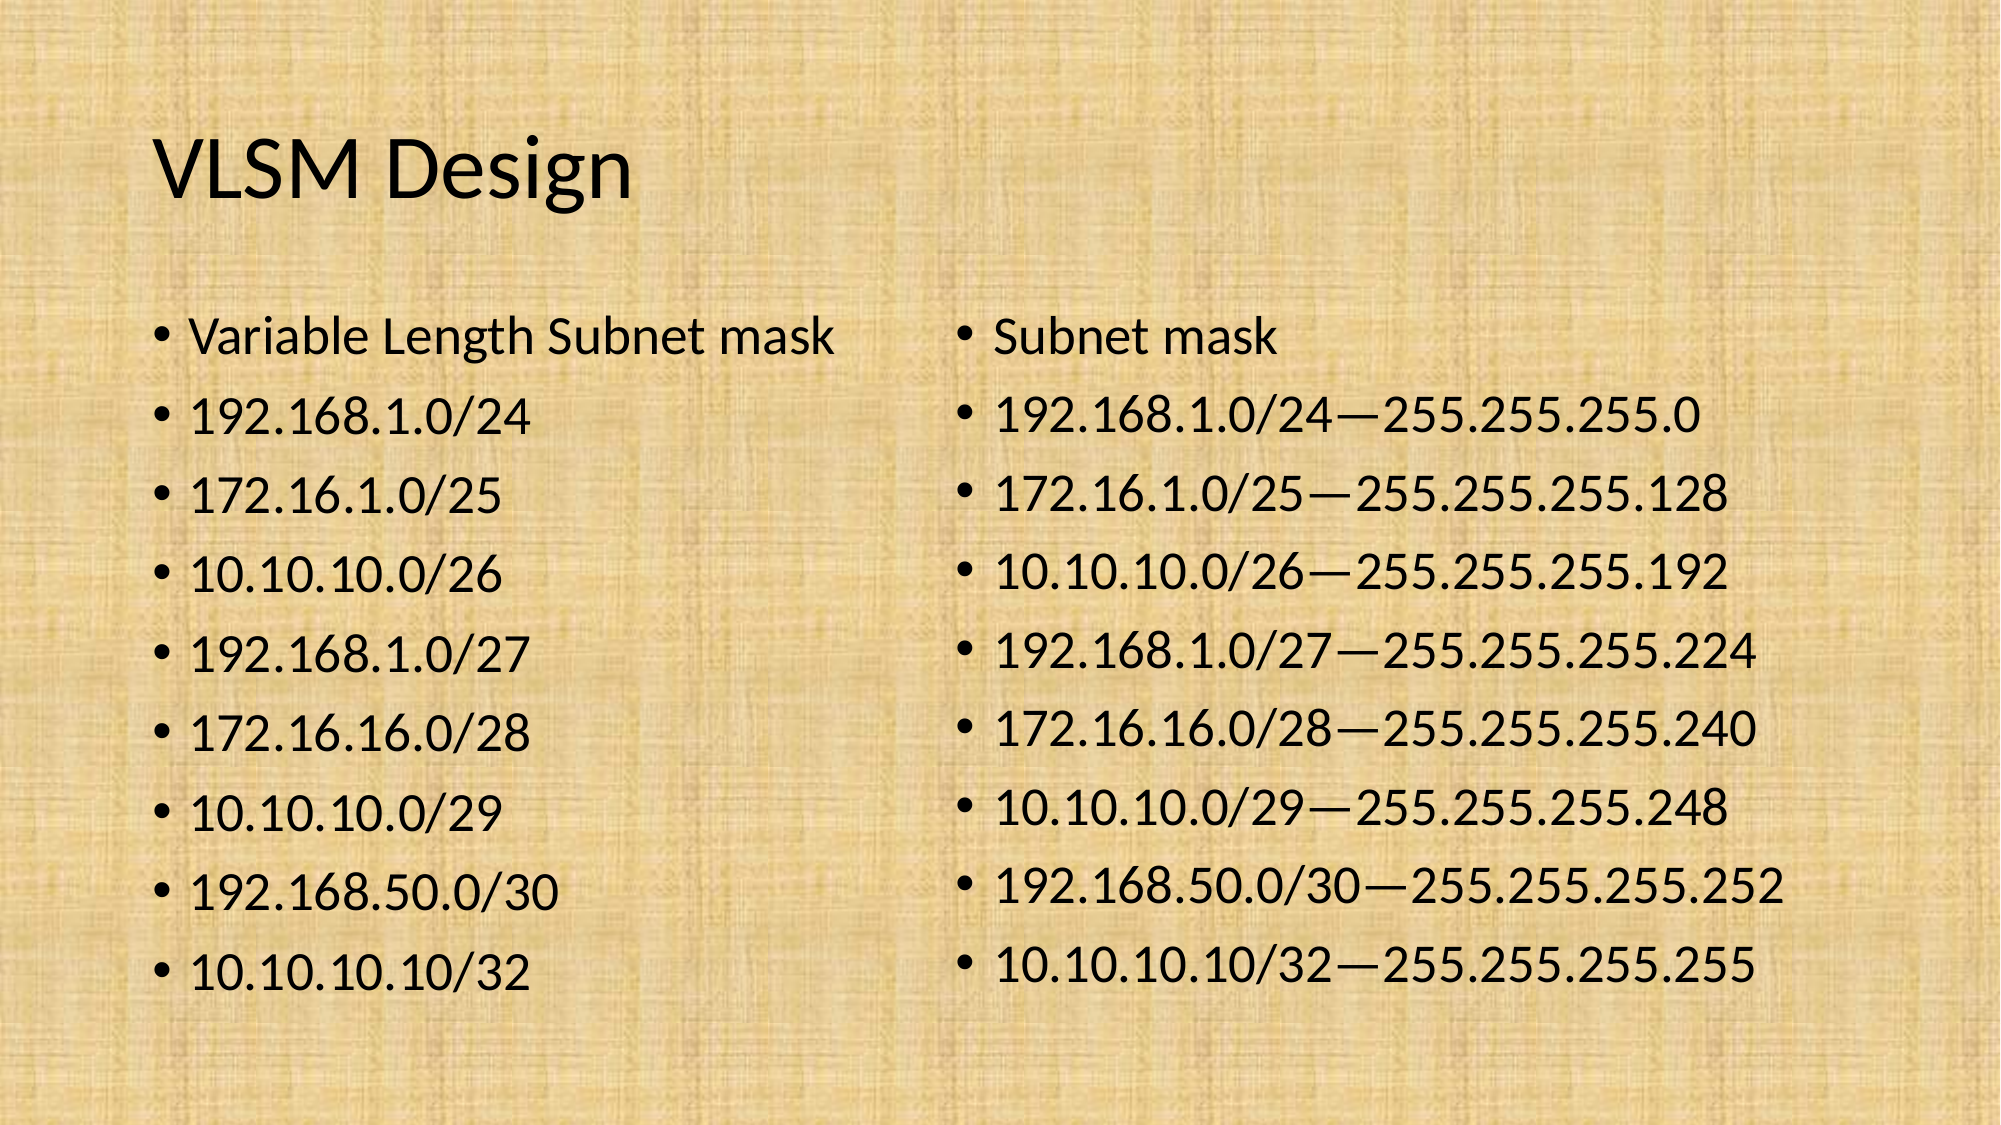

# VLSM Design
Variable Length Subnet mask
192.168.1.0/24
172.16.1.0/25
10.10.10.0/26
192.168.1.0/27
172.16.16.0/28
10.10.10.0/29
192.168.50.0/30
10.10.10.10/32
Subnet mask
192.168.1.0/24—255.255.255.0
172.16.1.0/25—255.255.255.128
10.10.10.0/26—255.255.255.192
192.168.1.0/27—255.255.255.224
172.16.16.0/28—255.255.255.240
10.10.10.0/29—255.255.255.248
192.168.50.0/30—255.255.255.252
10.10.10.10/32—255.255.255.255